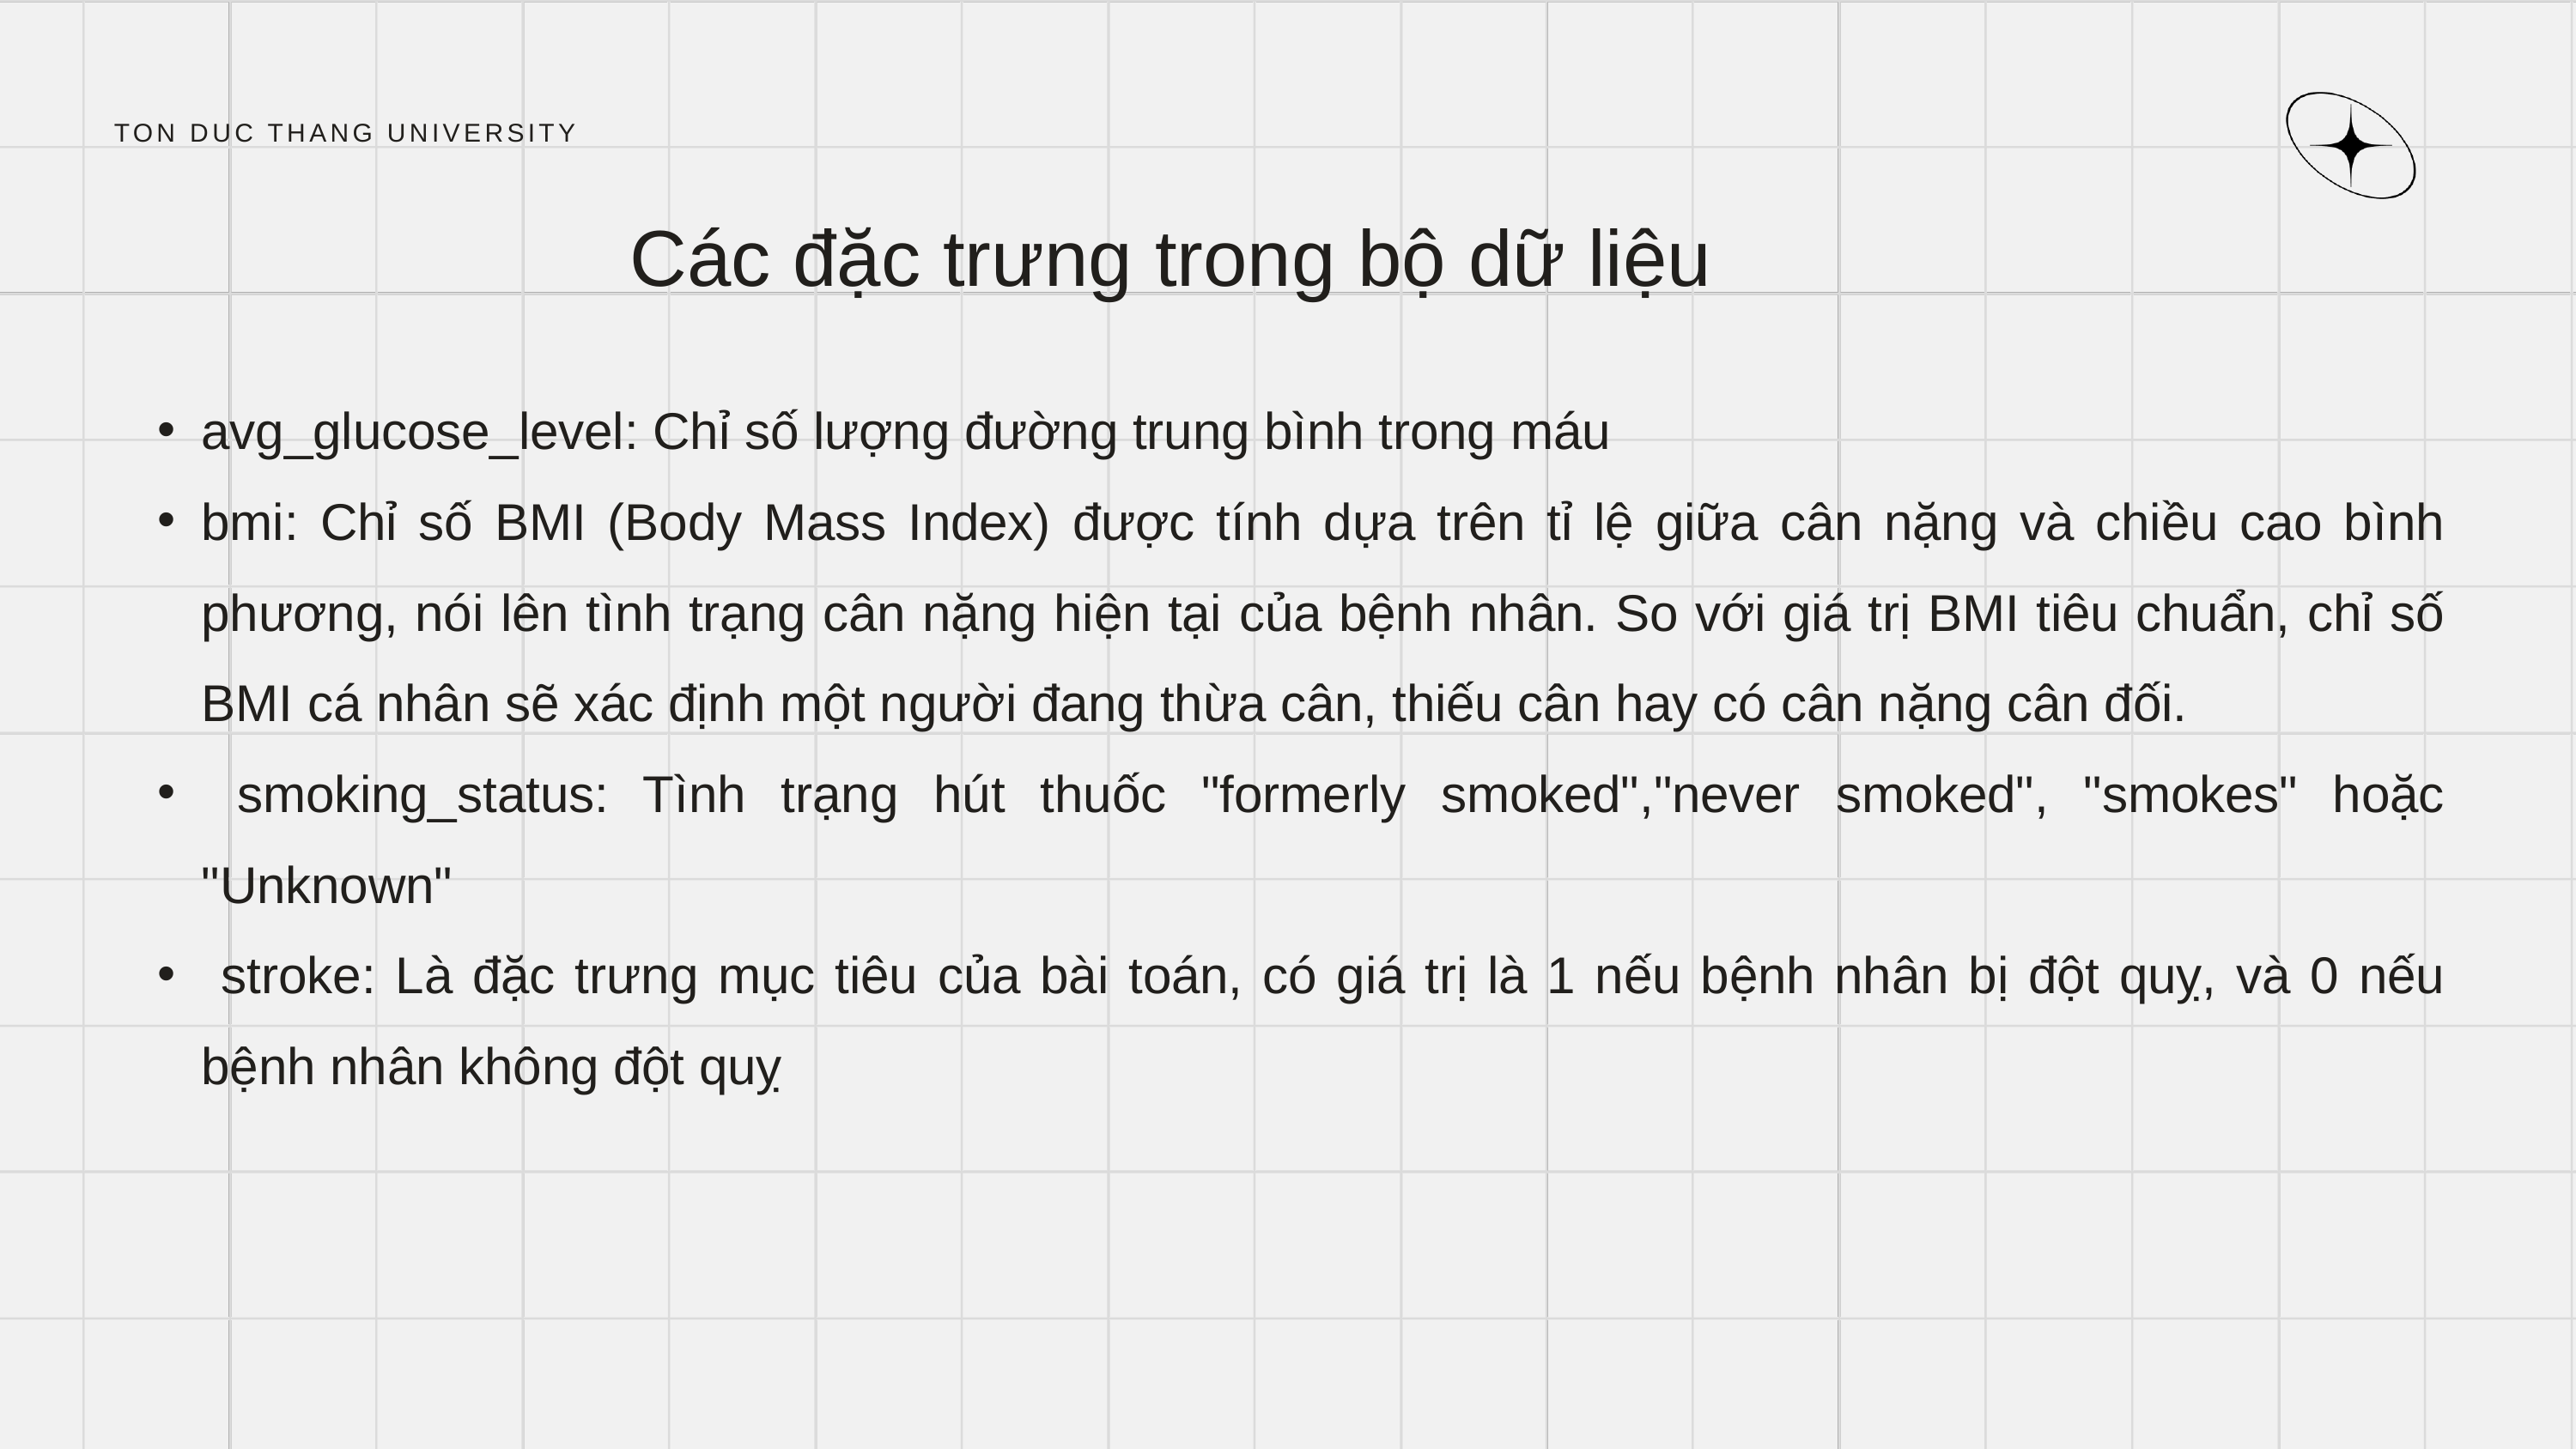

TON DUC THANG UNIVERSITY
Các đặc trưng trong bộ dữ liệu

avg_glucose_level: Chỉ số lượng đường trung bình trong máu
bmi: Chỉ số BMI (Body Mass Index) được tính dựa trên tỉ lệ giữa cân nặng và chiều cao bình phương, nói lên tình trạng cân nặng hiện tại của bệnh nhân. So với giá trị BMI tiêu chuẩn, chỉ số BMI cá nhân sẽ xác định một người đang thừa cân, thiếu cân hay có cân nặng cân đối.
 smoking_status: Tình trạng hút thuốc "formerly smoked","never smoked", "smokes" hoặc "Unknown"
 stroke: Là đặc trưng mục tiêu của bài toán, có giá trị là 1 nếu bệnh nhân bị đột quỵ, và 0 nếu bệnh nhân không đột quỵ